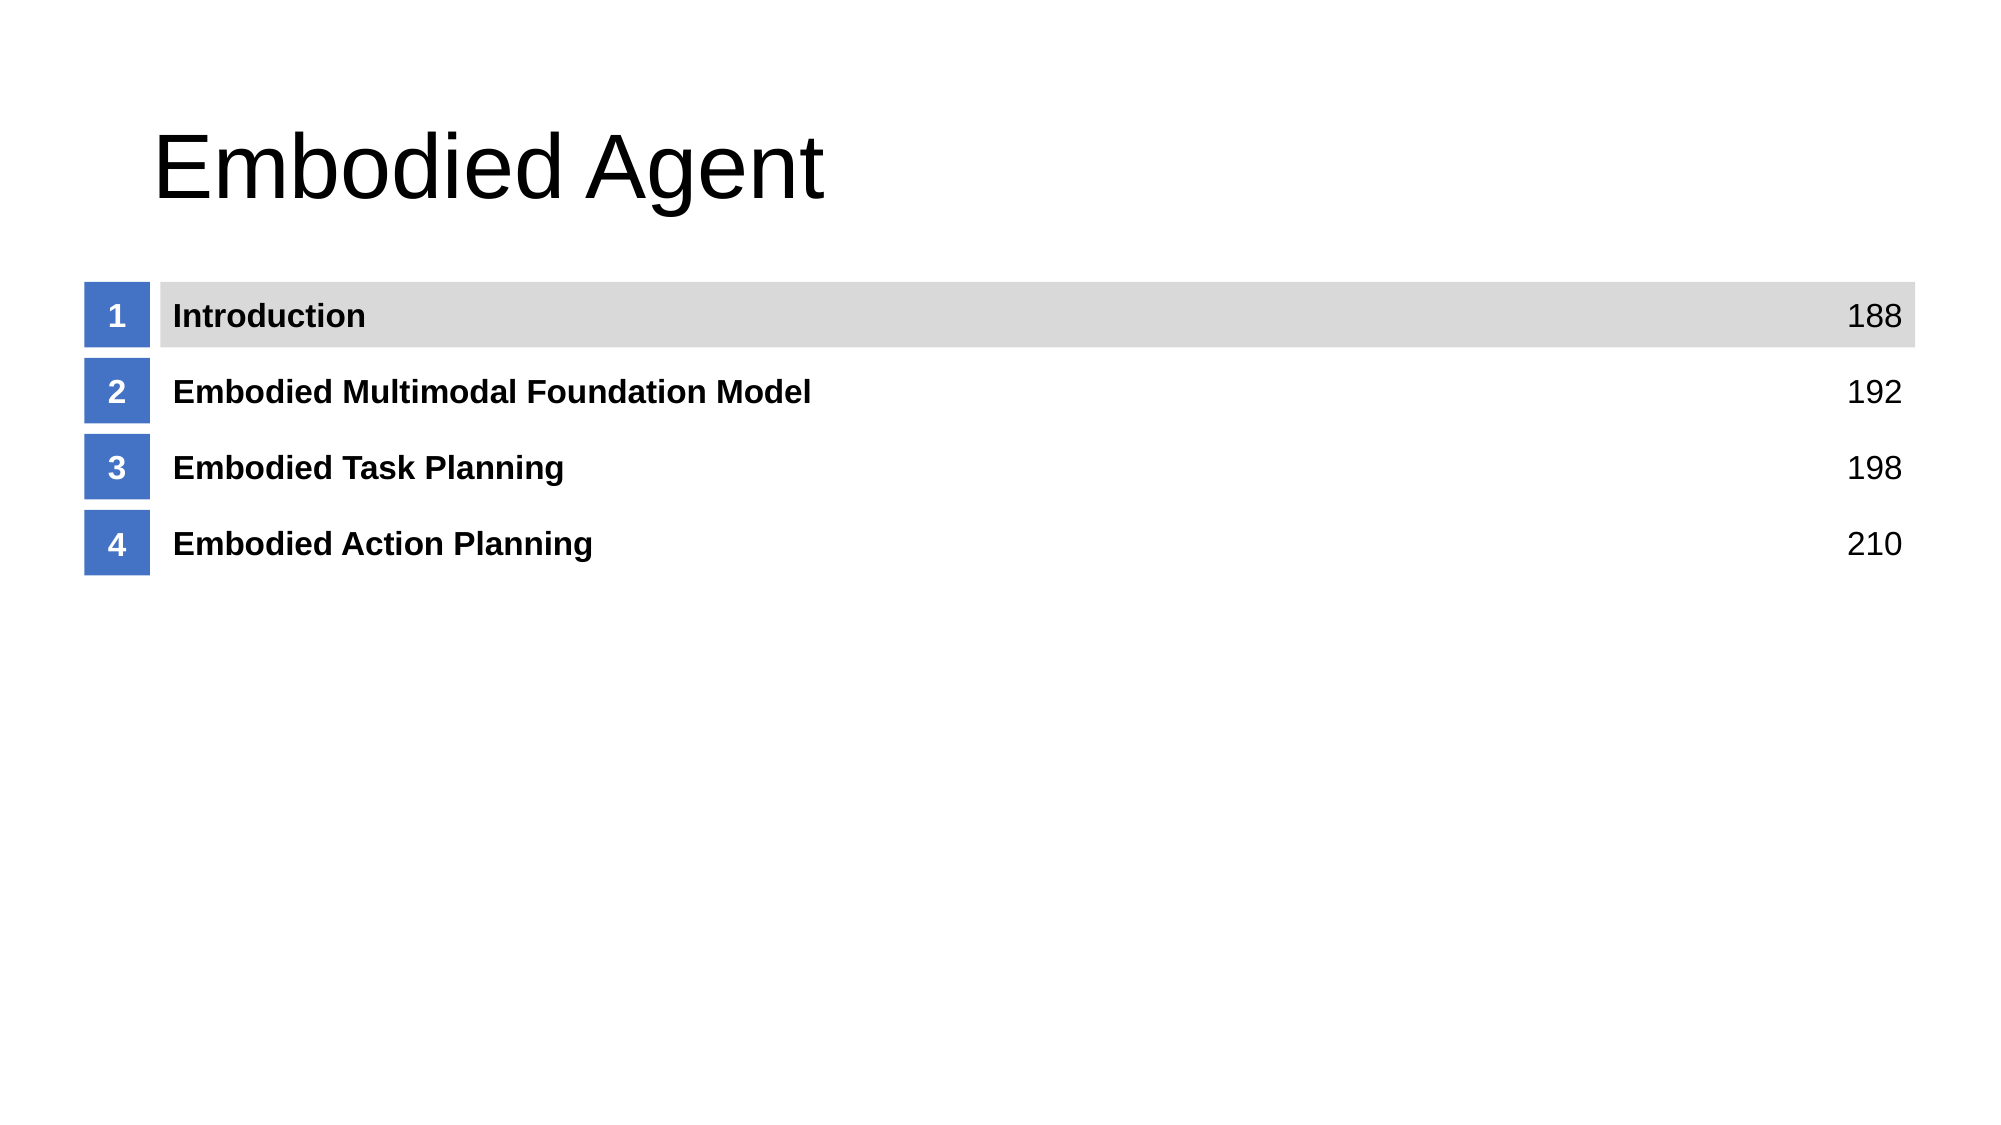

# Embodied Agent
1

Introduction
188
2
Embodied Multimodal Foundation Model
192
3
Embodied Task Planning
198
4
Embodied Action Planning
210